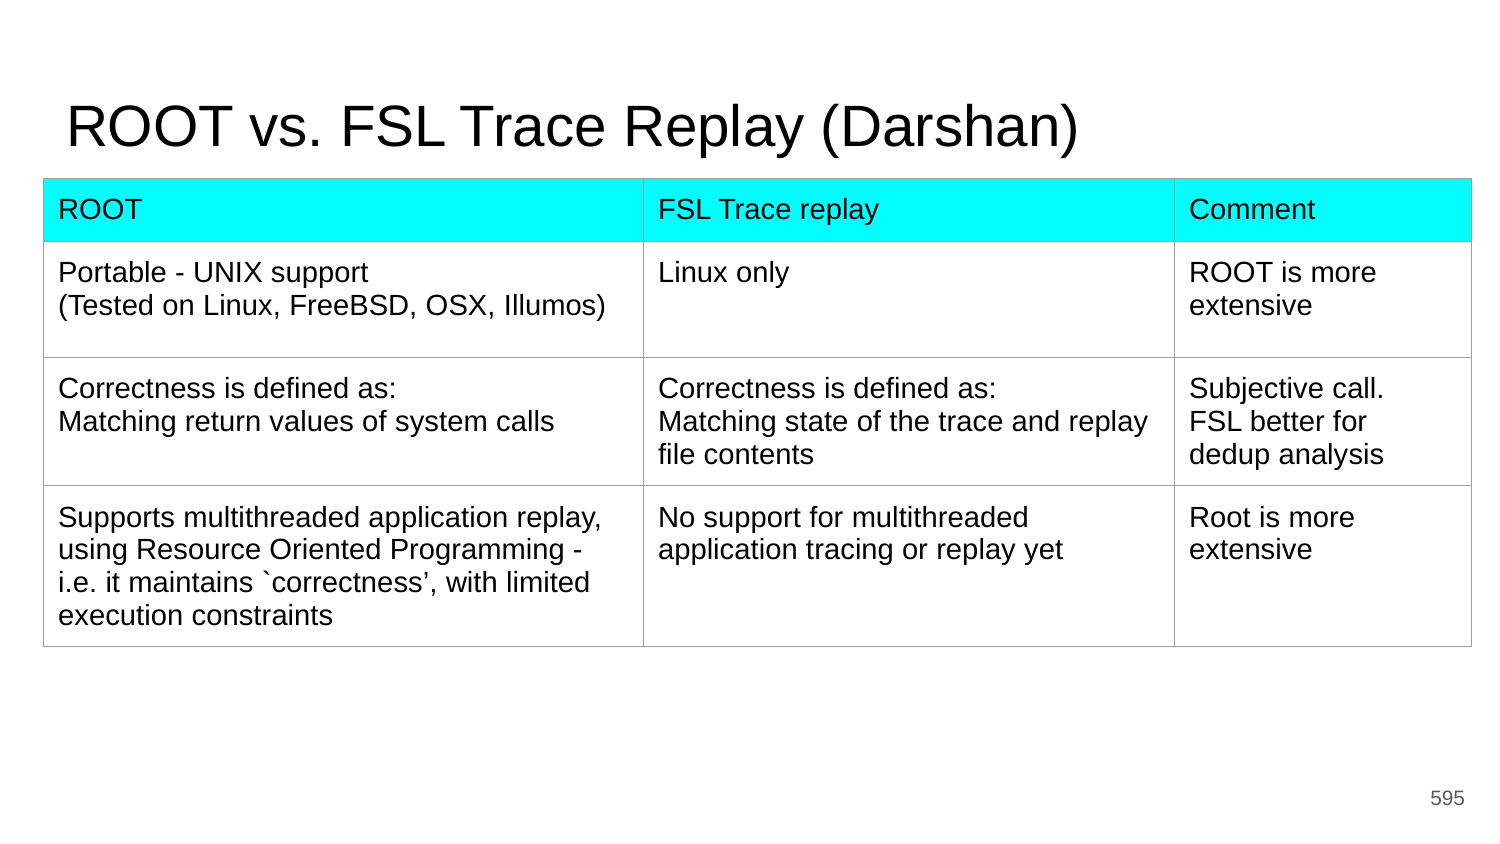

# ROOT vs. FSL Trace Replay (Darshan)
| ROOT | FSL Trace replay | Comment |
| --- | --- | --- |
| Portable - UNIX support (Tested on Linux, FreeBSD, OSX, Illumos) | Linux only | ROOT is more extensive |
| Correctness is defined as: Matching return values of system calls | Correctness is defined as: Matching state of the trace and replay file contents | Subjective call. FSL better for dedup analysis |
| Supports multithreaded application replay, using Resource Oriented Programming - i.e. it maintains `correctness’, with limited execution constraints | No support for multithreaded application tracing or replay yet | Root is more extensive |
595